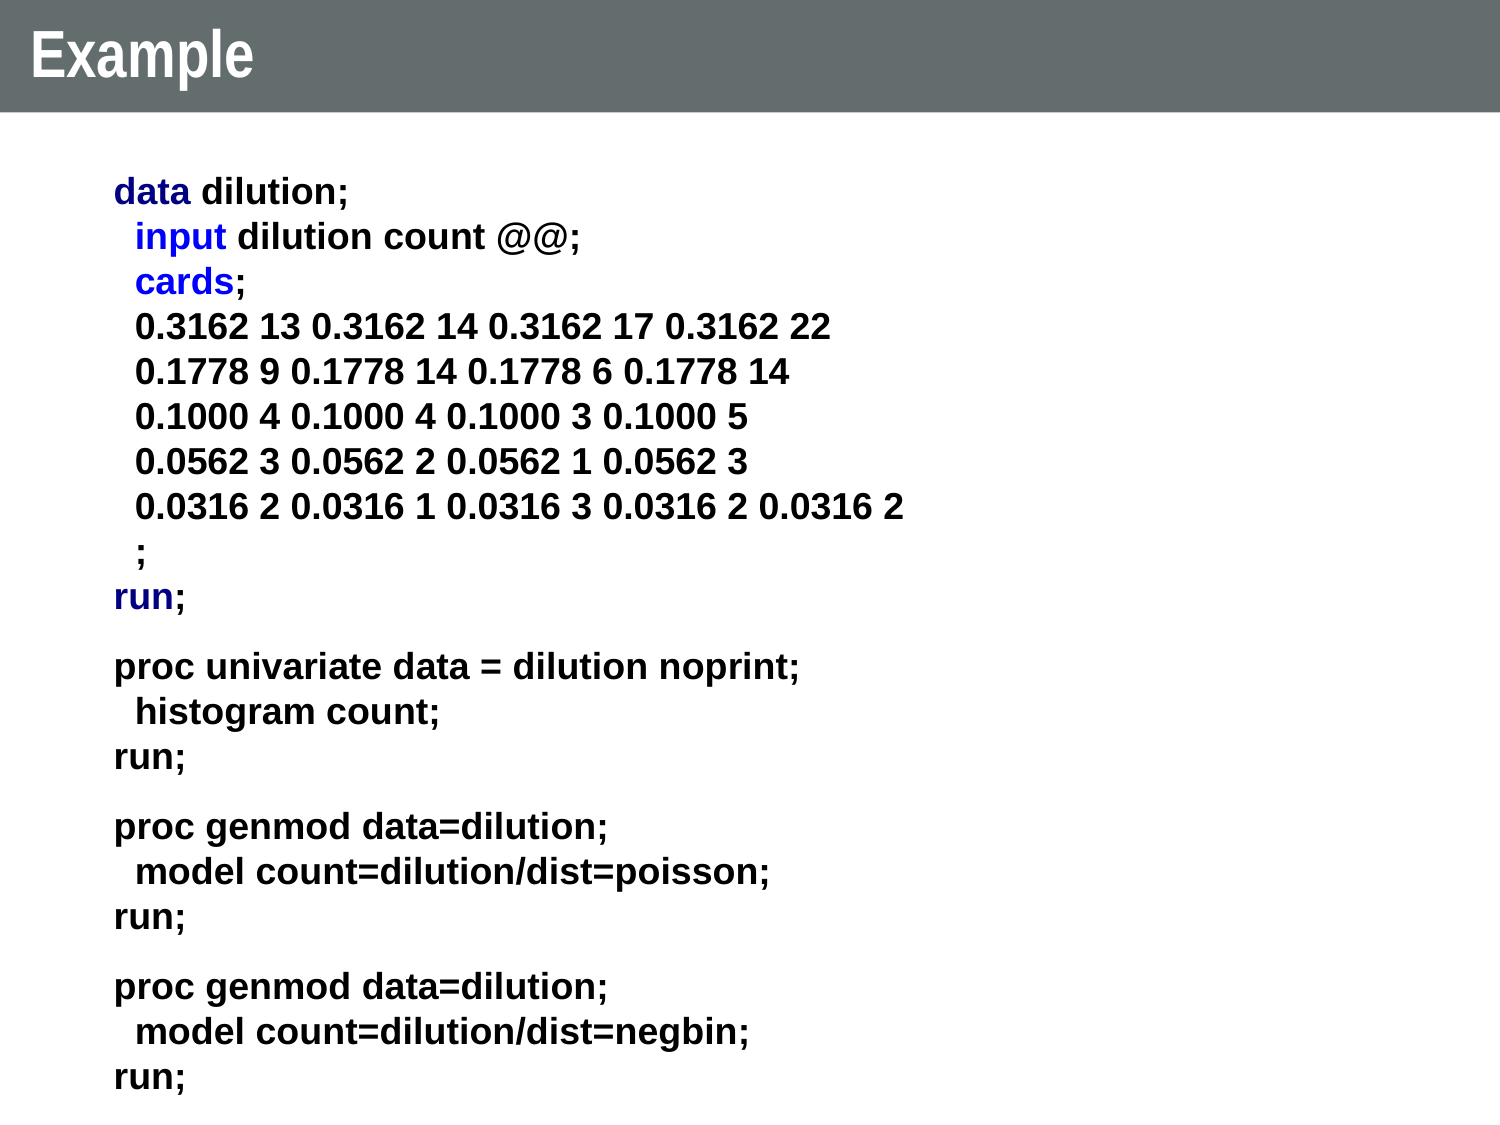

# Example
data dilution;
  input dilution count @@;
  cards;
  0.3162 13 0.3162 14 0.3162 17 0.3162 22
  0.1778 9 0.1778 14 0.1778 6 0.1778 14
  0.1000 4 0.1000 4 0.1000 3 0.1000 5
  0.0562 3 0.0562 2 0.0562 1 0.0562 3
  0.0316 2 0.0316 1 0.0316 3 0.0316 2 0.0316 2
  ;
run;
proc univariate data = dilution noprint;
  histogram count;
run;
proc genmod data=dilution;
  model count=dilution/dist=poisson;
run;
proc genmod data=dilution;
  model count=dilution/dist=negbin;
run;